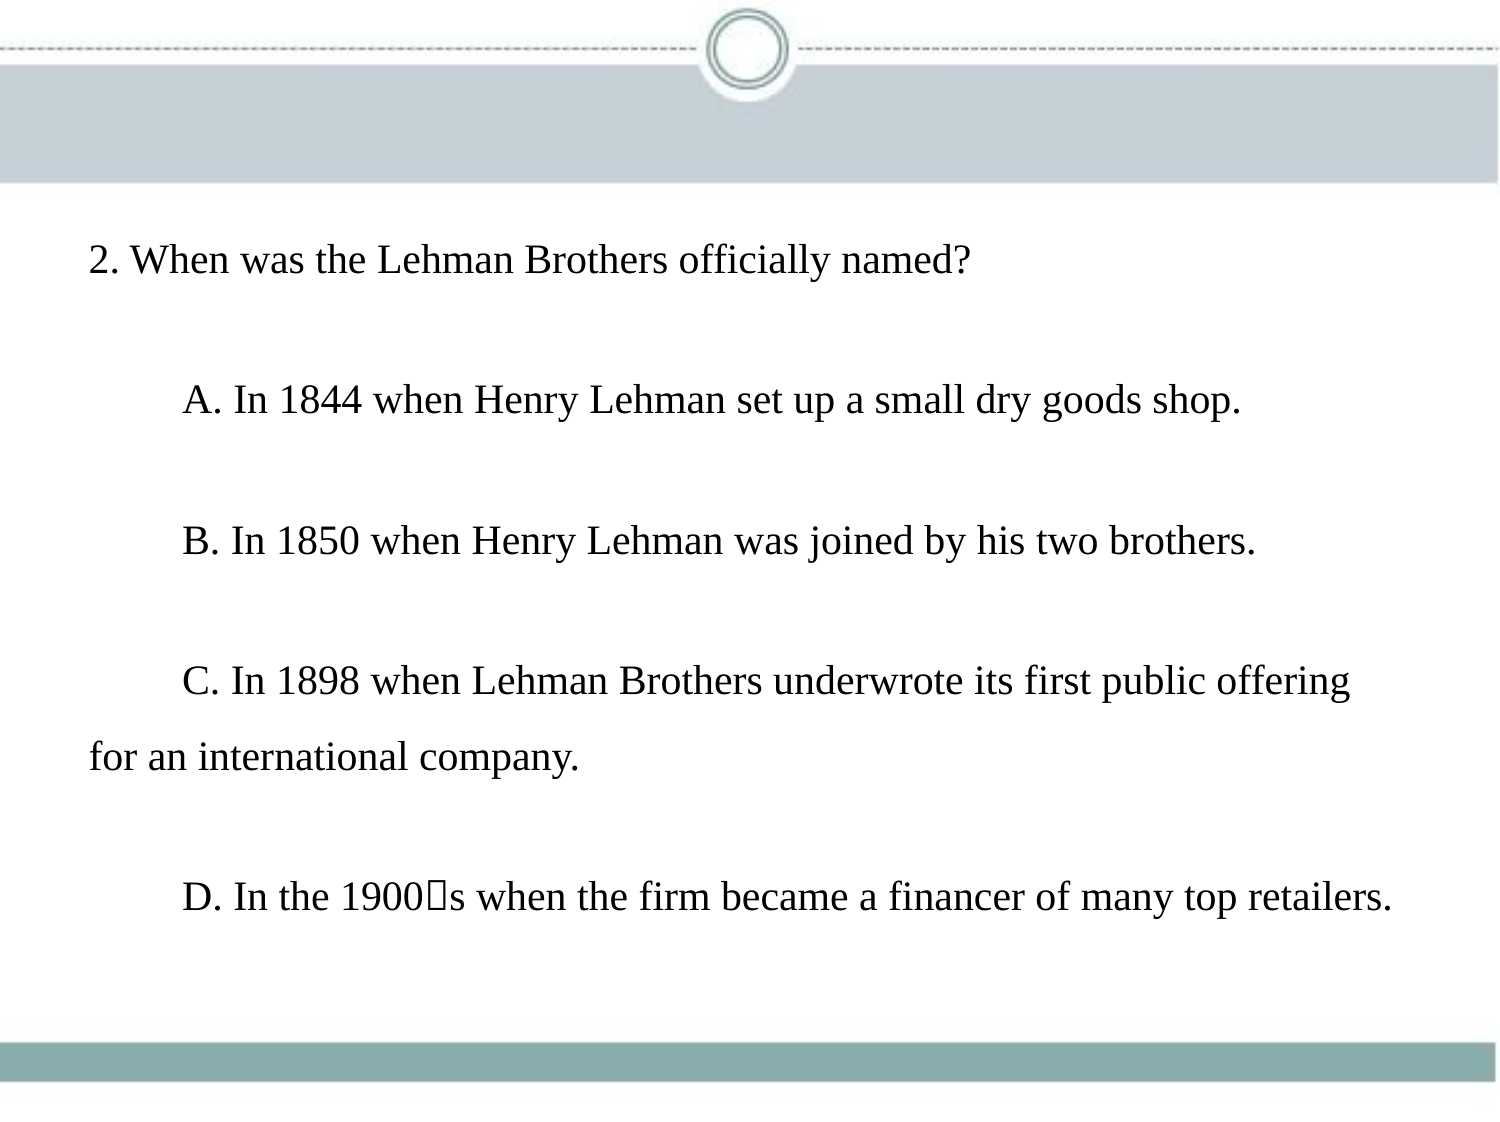

2. When was the Lehman Brothers officially named?
　　A. In 1844 when Henry Lehman set up a small dry goods shop.
　　B. In 1850 when Henry Lehman was joined by his two brothers.
　　C. In 1898 when Lehman Brothers underwrote its first public offering
for an international company.
　　D. In the 1900􀆳s when the firm became a financer of many top retailers.